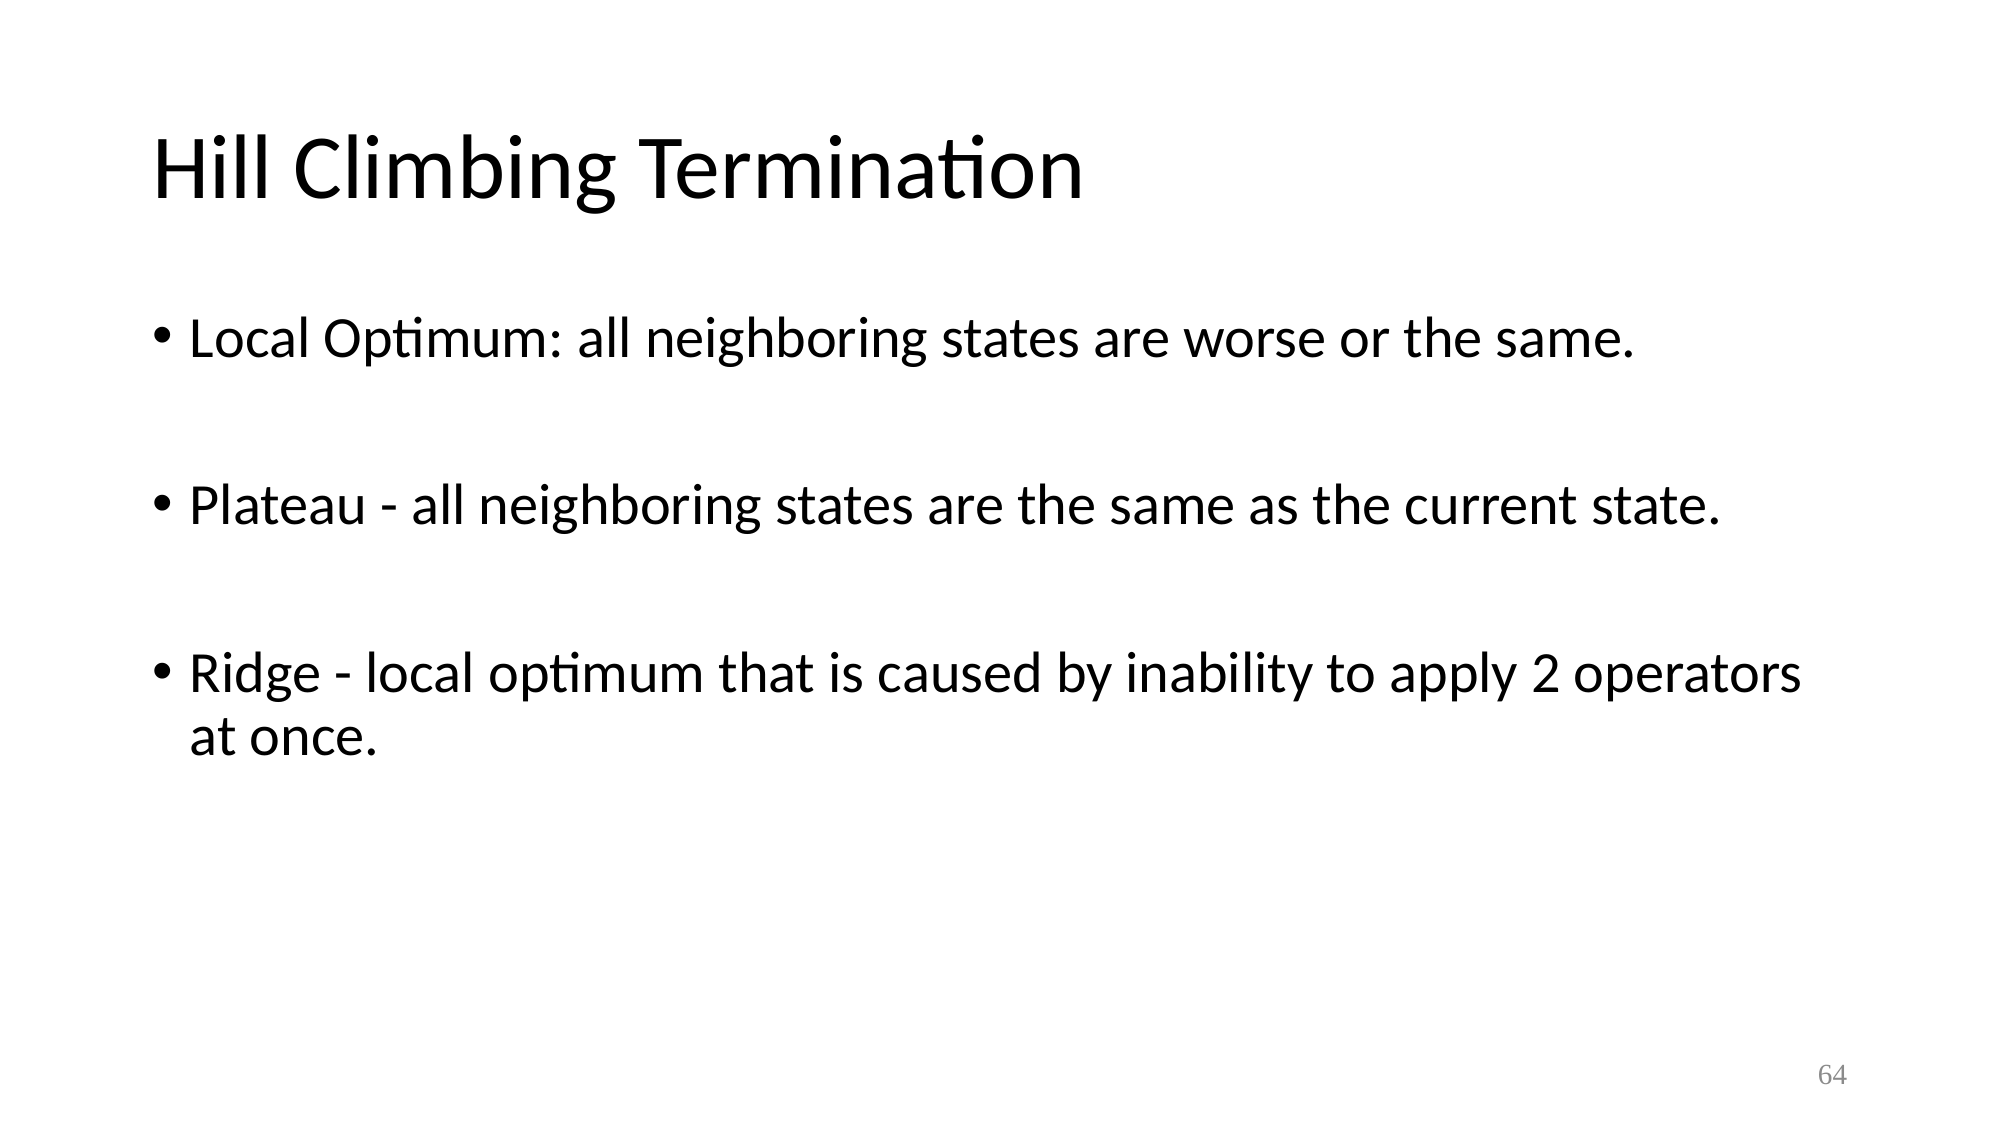

# Hill Climbing Termination
Local Optimum: all neighboring states are worse or the same.

Plateau - all neighboring states are the same as the current state.

Ridge - local optimum that is caused by inability to apply 2 operators at once.
64